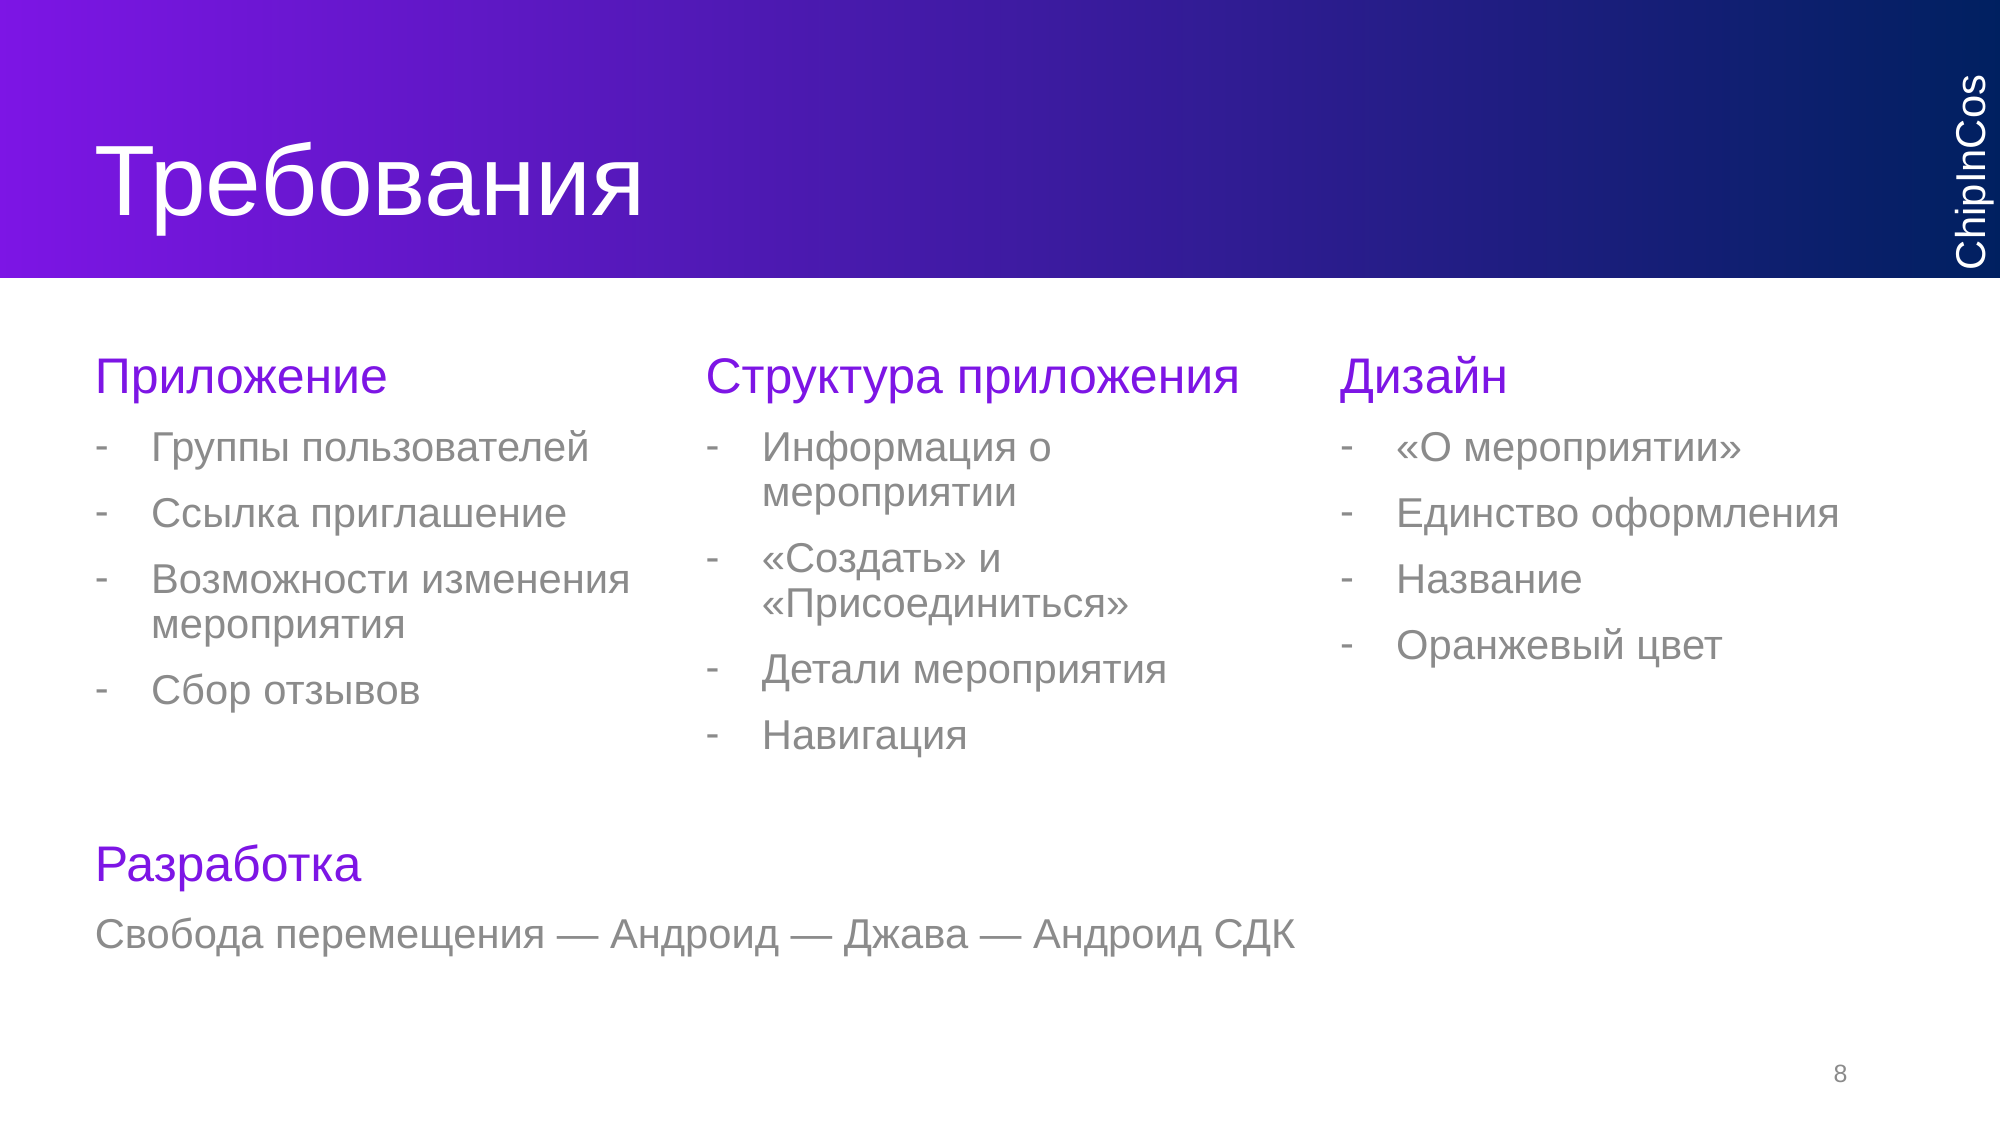

# Требования
Структура приложения
Информация о мероприятии
«Создать» и «Присоединиться»
Детали мероприятия
Навигация
Дизайн
«О мероприятии»
Единство оформления
Название
Оранжевый цвет
Приложение
Группы пользователей
Ссылка приглашение
Возможности изменения мероприятия
Сбор отзывов
Разработка
Свобода перемещения — Андроид — Джава — Андроид СДК
8